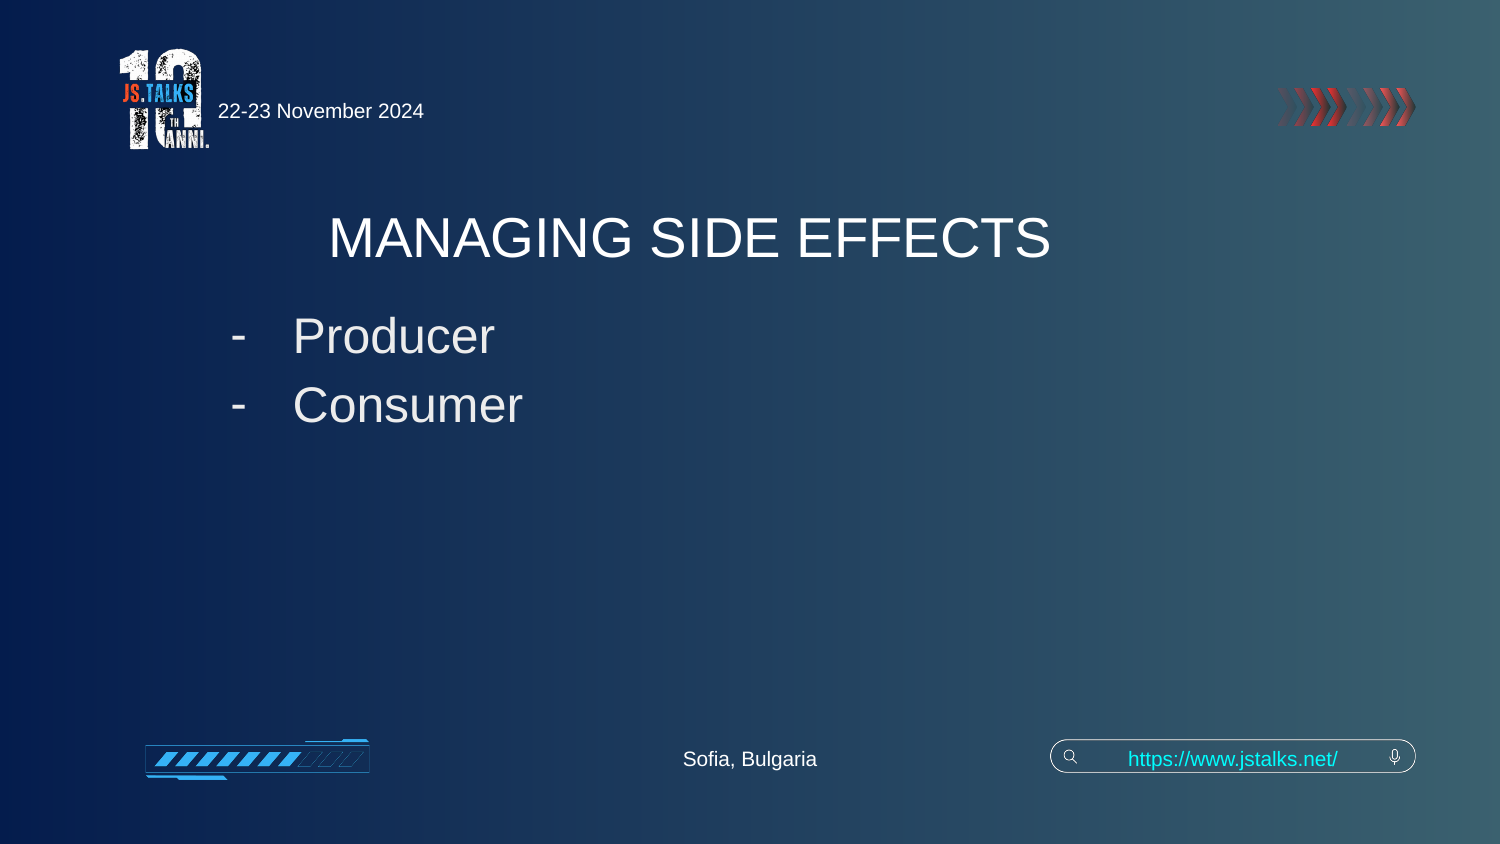

22-23 November 2024
MANAGING SIDE EFFECTS
Producer
Consumer

Sofia, Bulgaria
https://www.jstalks.net/